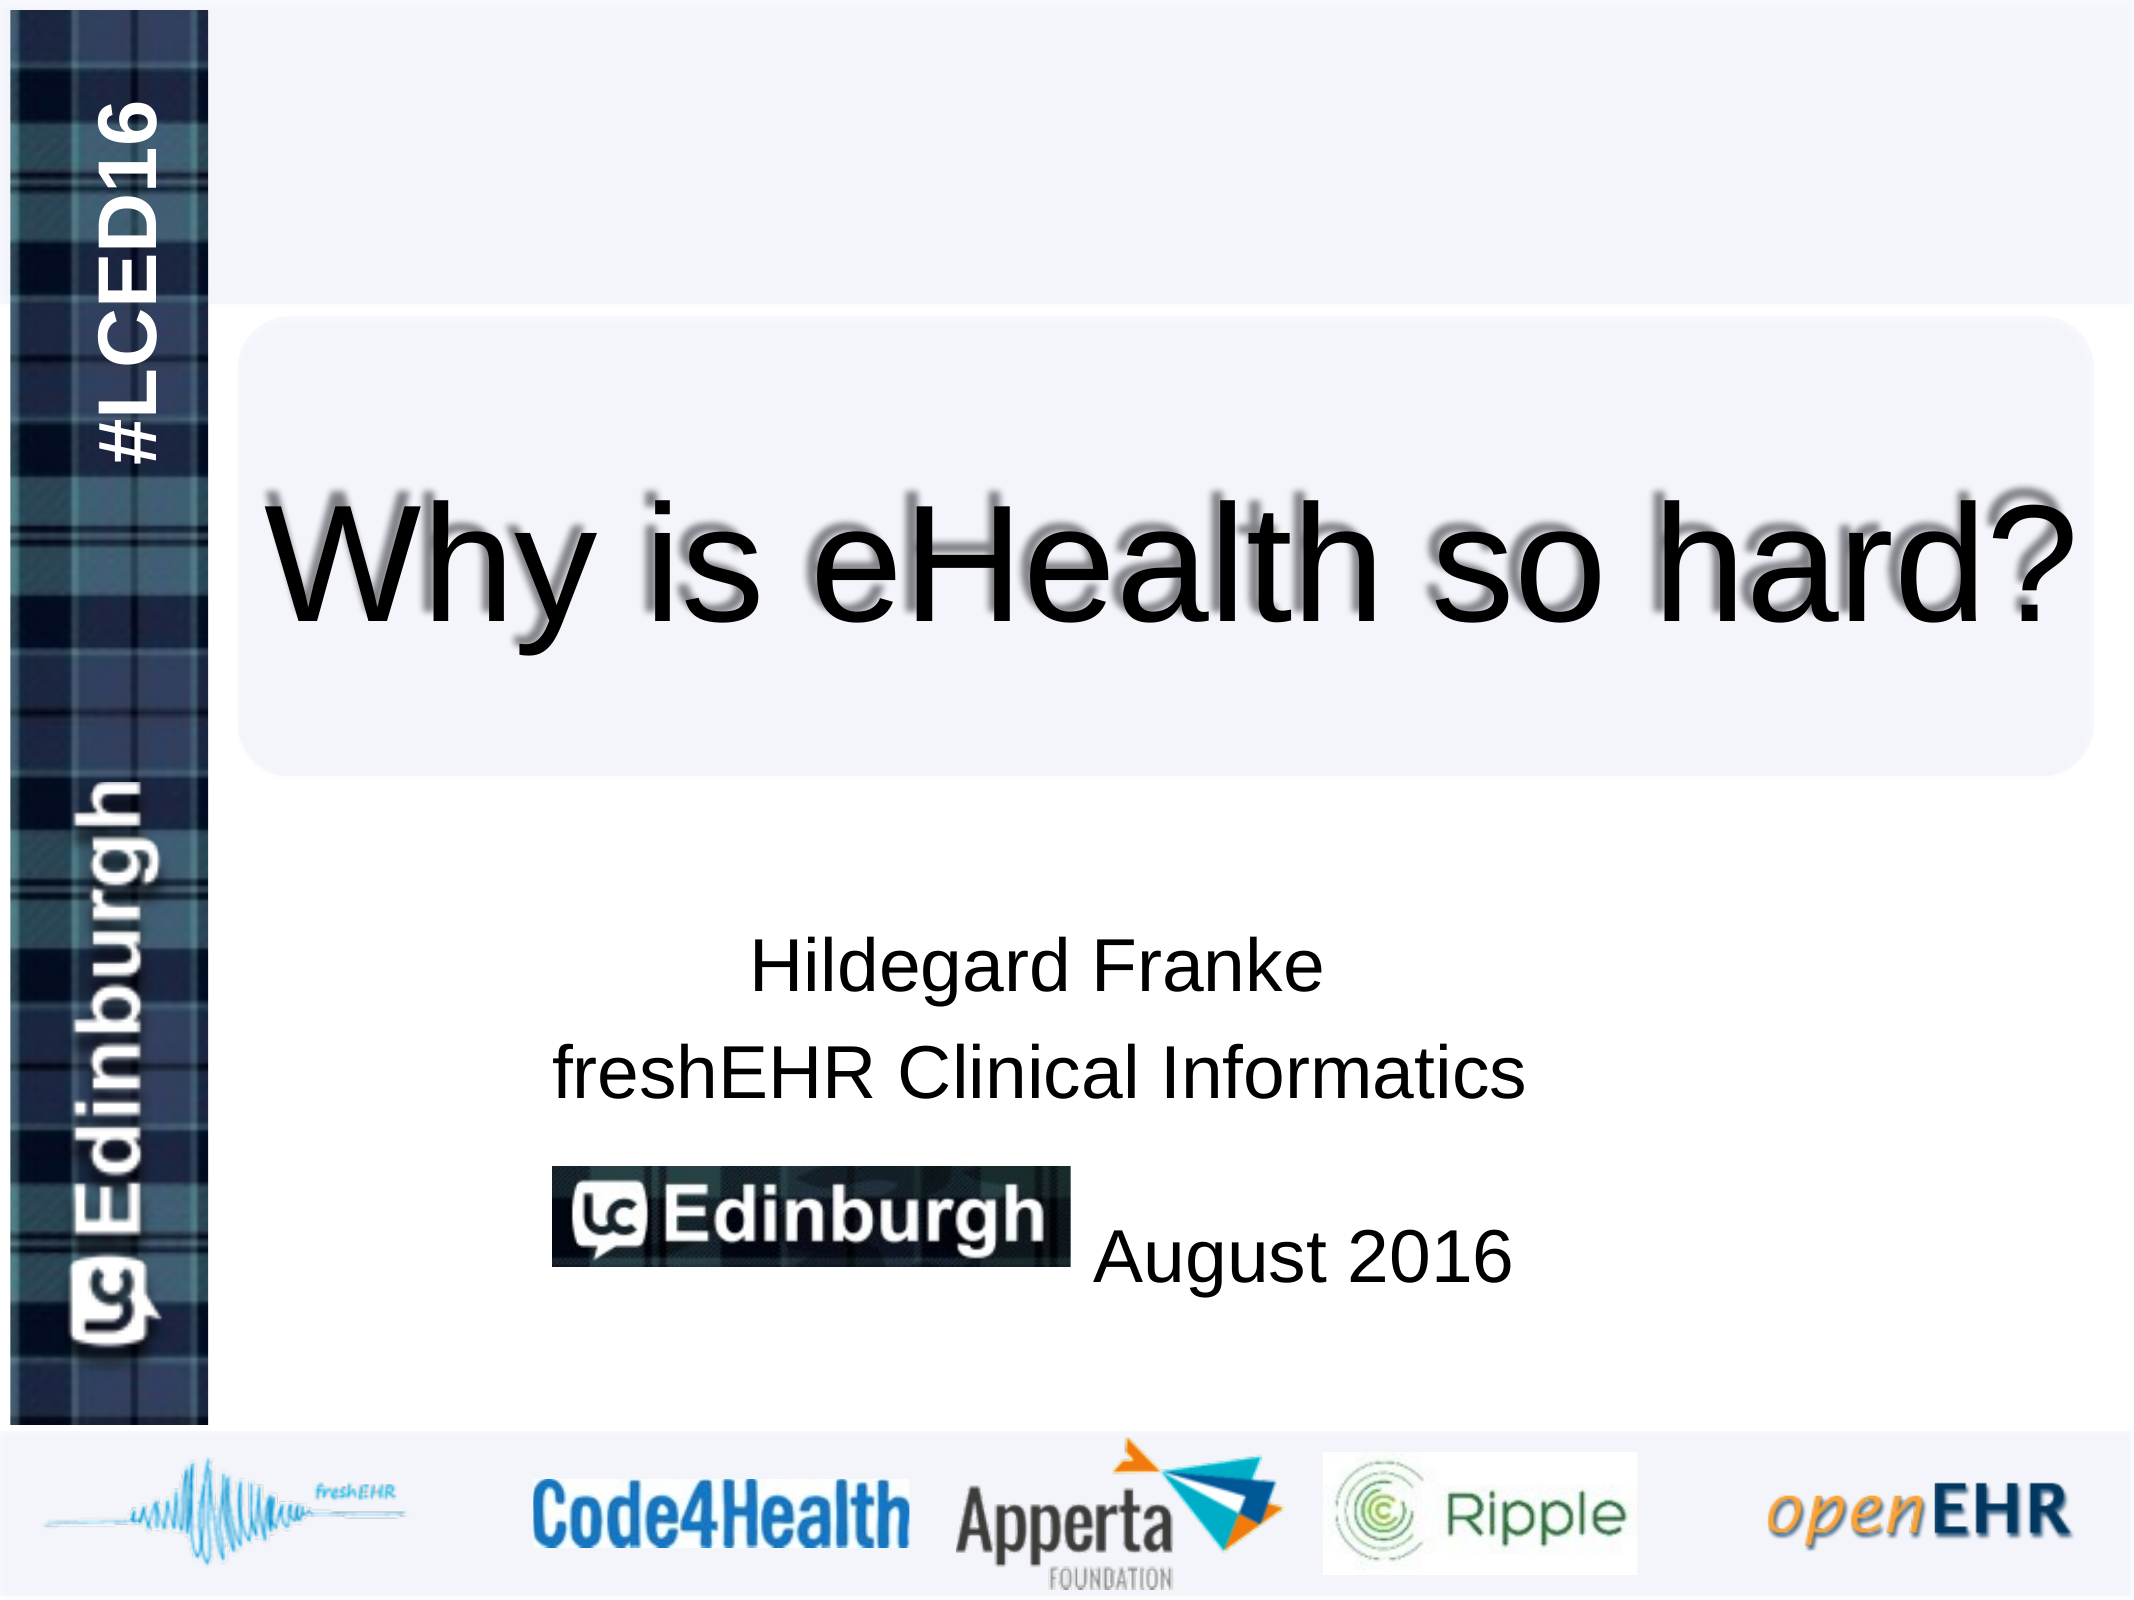

#LCED16

# Why is eHealth so hard?

Hildegard Franke  freshEHR Clinical Informatics

August 2016